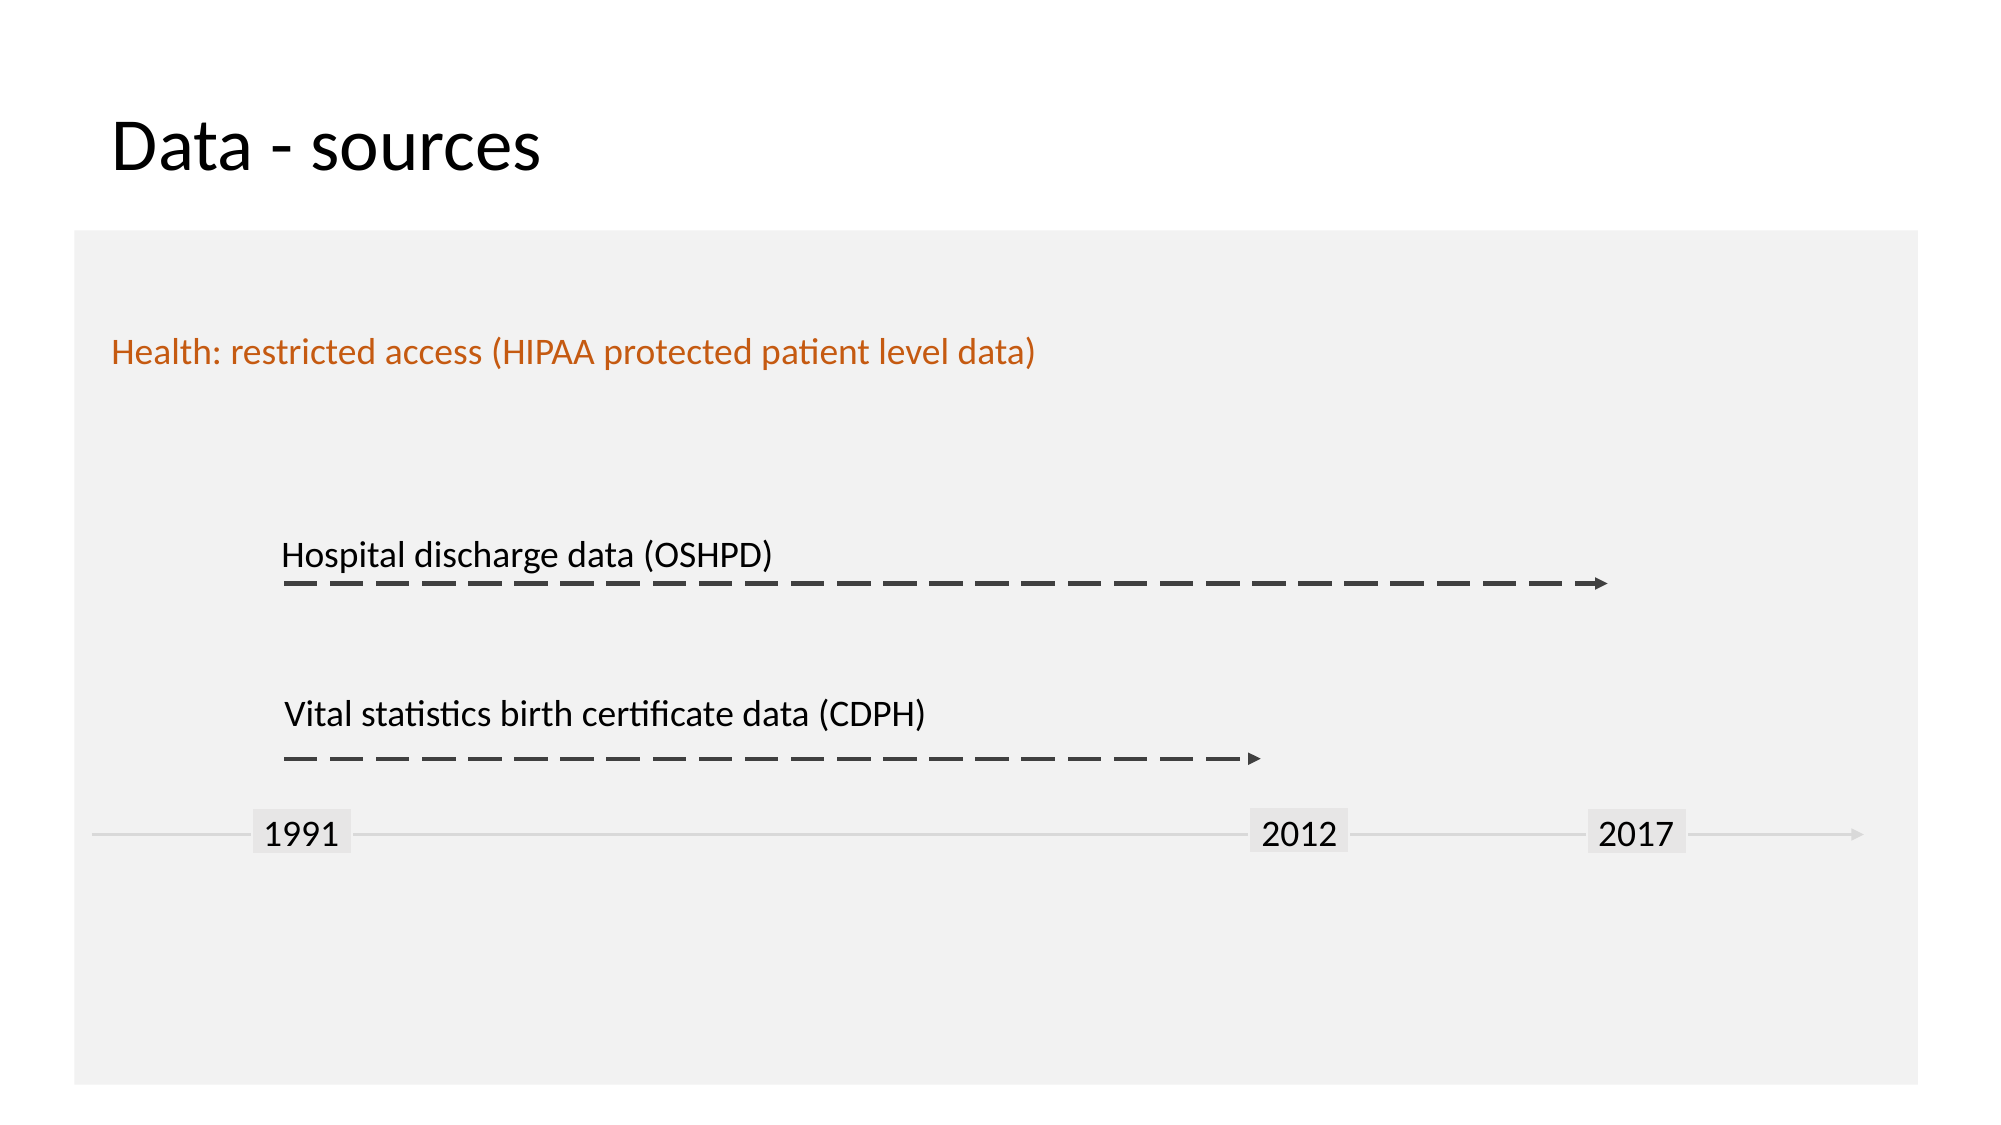

Data - sources

Health: restricted access (HIPAA protected patient level data)
Hospital discharge data (OSHPD)
Vital statistics birth certificate data (CDPH)
1991
2012
2017